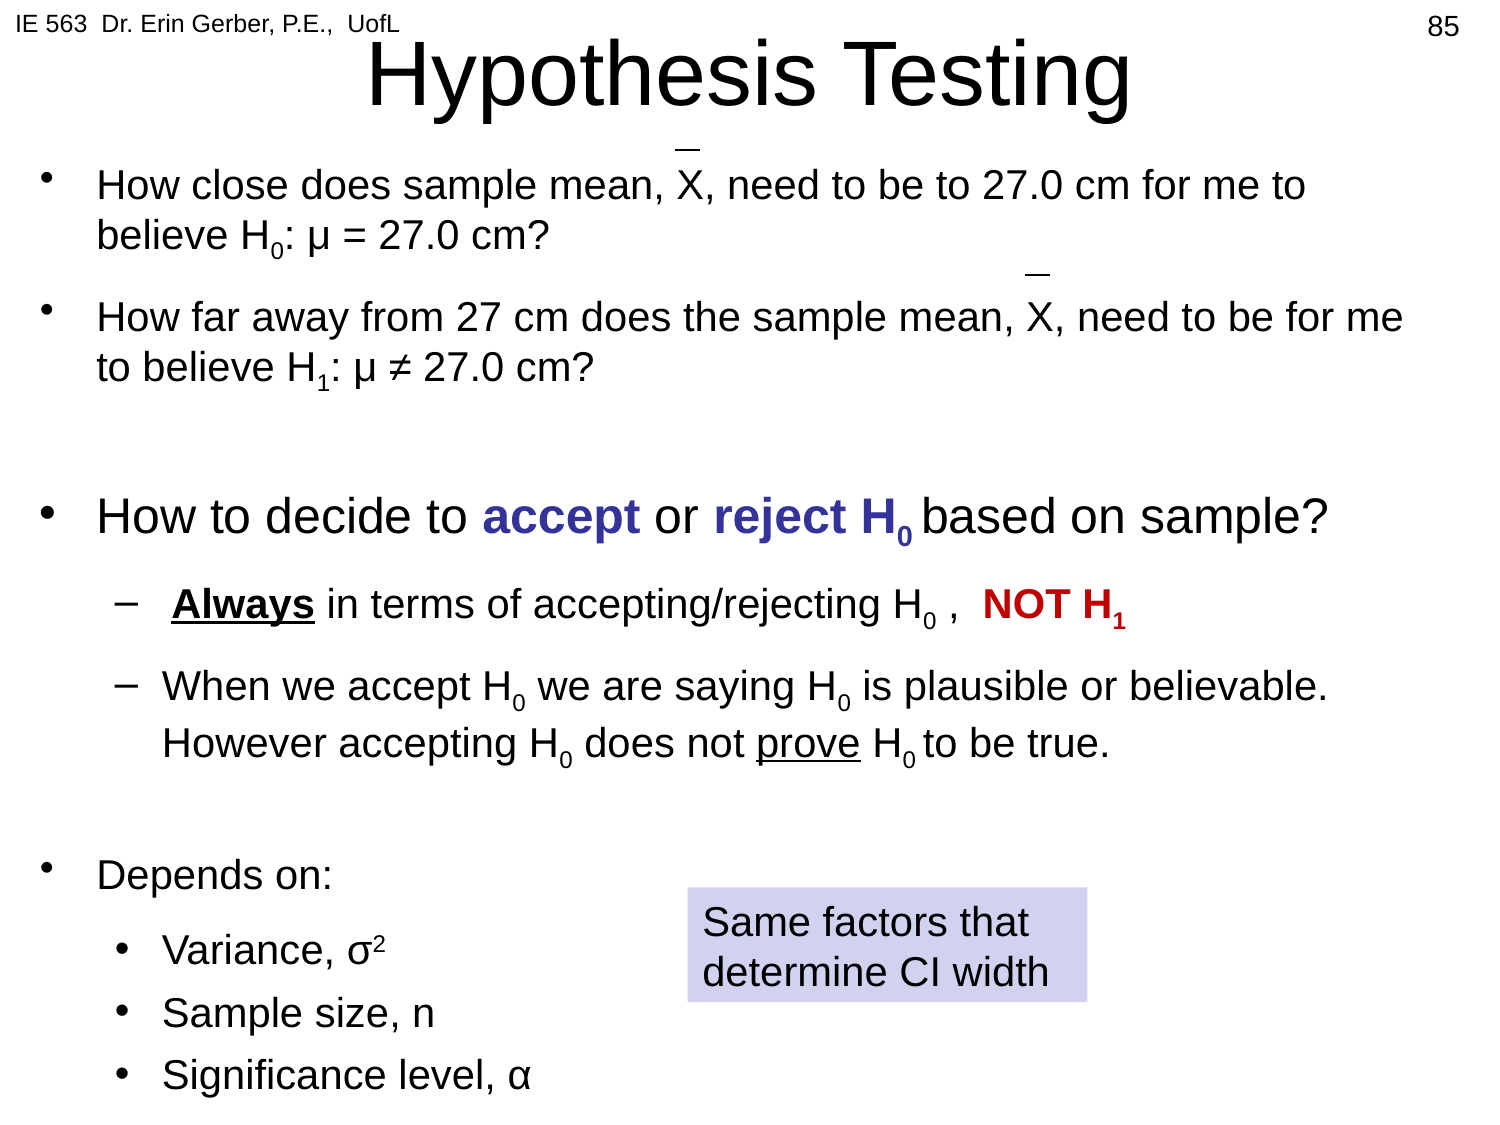

IE 563  Dr. Erin Gerber, P.E.,  UofL
85
# Hypothesis Testing
How close does sample mean, X, need to be to 27.0 cm for me to believe H0: μ = 27.0 cm?
How far away from 27 cm does the sample mean, X, need to be for me to believe H1: μ ≠ 27.0 cm?

How to decide to accept or reject H0 based on sample?
Always in terms of accepting/rejecting H0 ,  NOT H1
When we accept H0 we are saying H0 is plausible or believable.  However accepting H0 does not prove H0 to be true.

Depends on:
Variance, σ2
Sample size, n
Significance level, α

Same factors that determine CI width